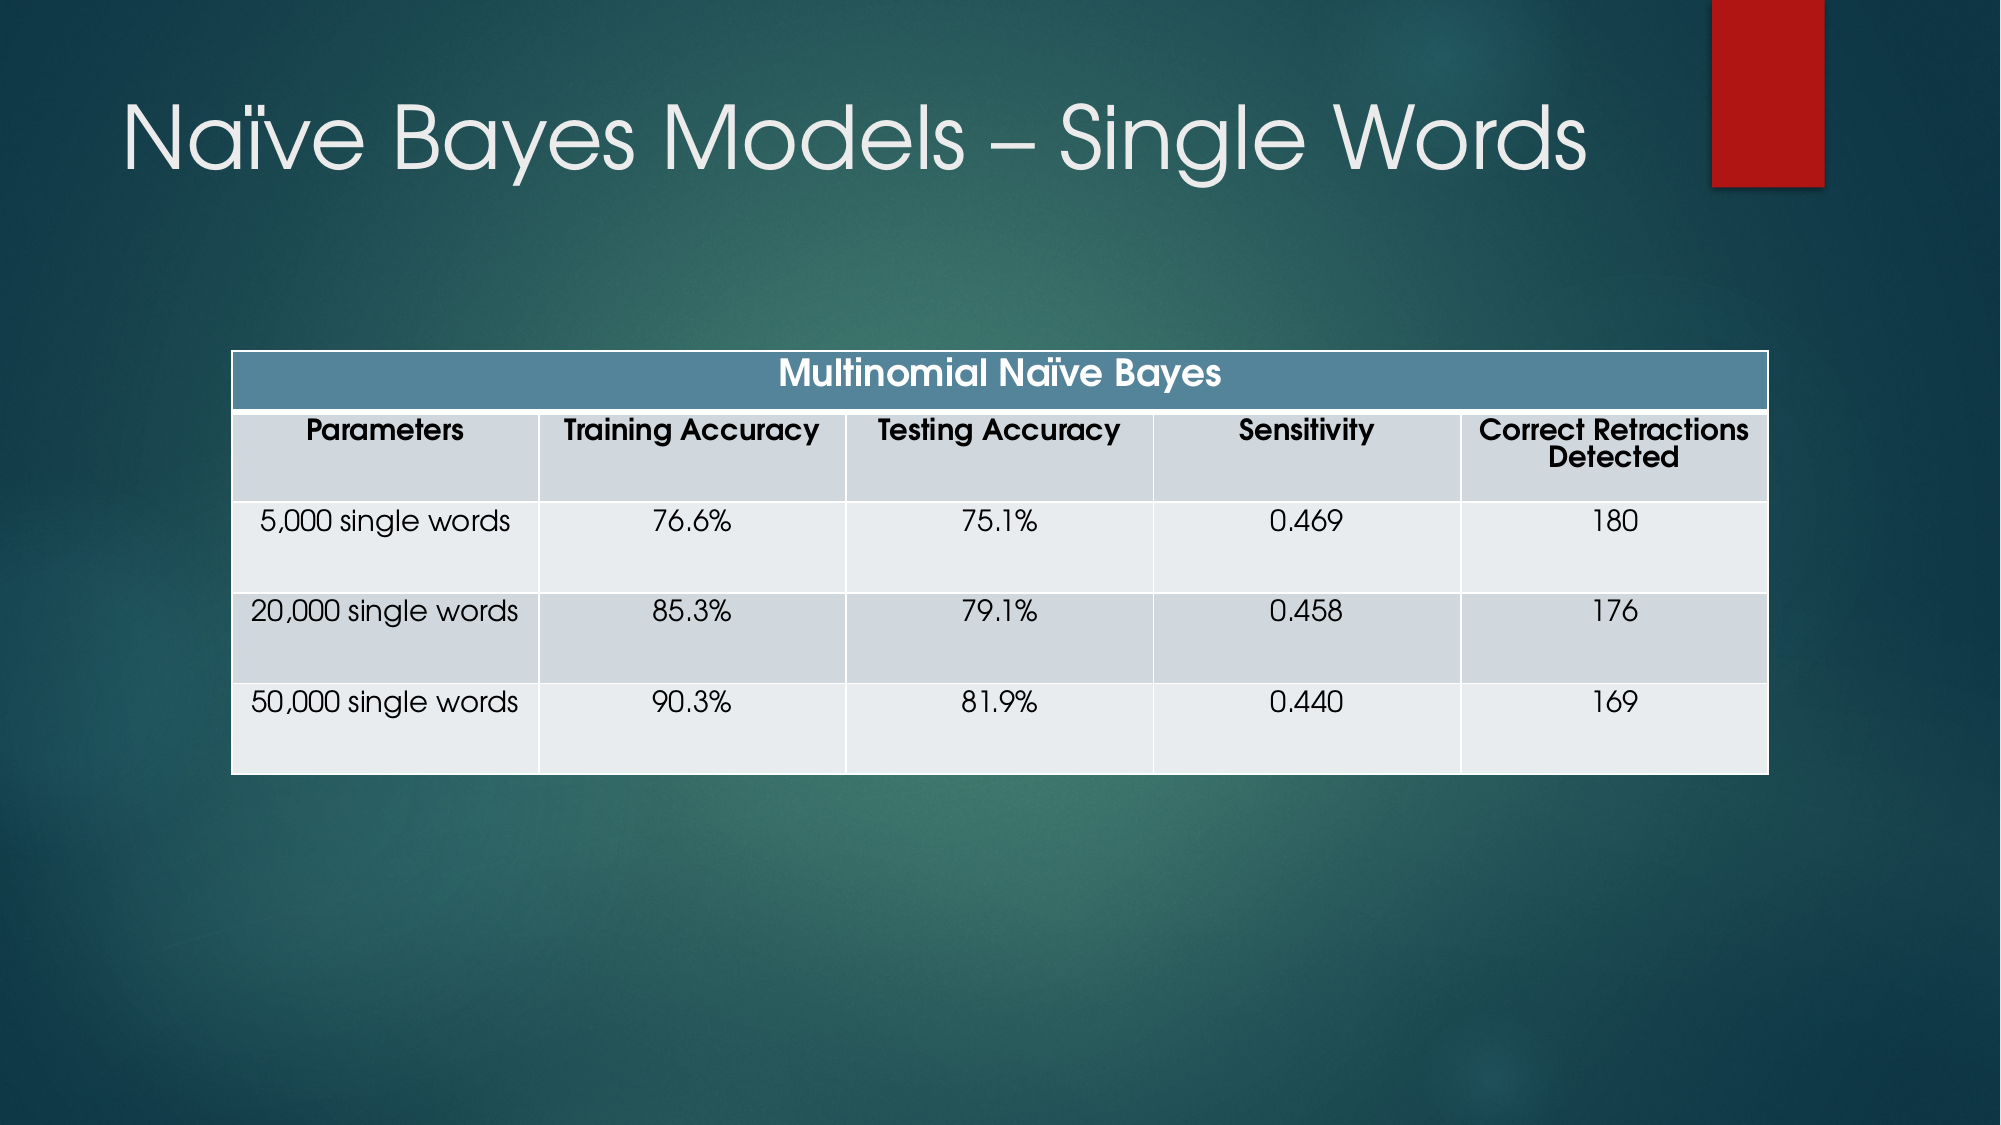

# Naïve Bayes Models – Single Words
| Multinomial Naïve Bayes |  |  |  |  |
| --- | --- | --- | --- | --- |
| Parameters | Training Accuracy | Testing Accuracy | Sensitivity | Correct Retractions Detected |
| 5,000 single words | 76.6% | 75.1% | 0.469 | 180 |
| 20,000 single words | 85.3% | 79.1% | 0.458 | 176 |
| 50,000 single words | 90.3% | 81.9% | 0.440 | 169 |